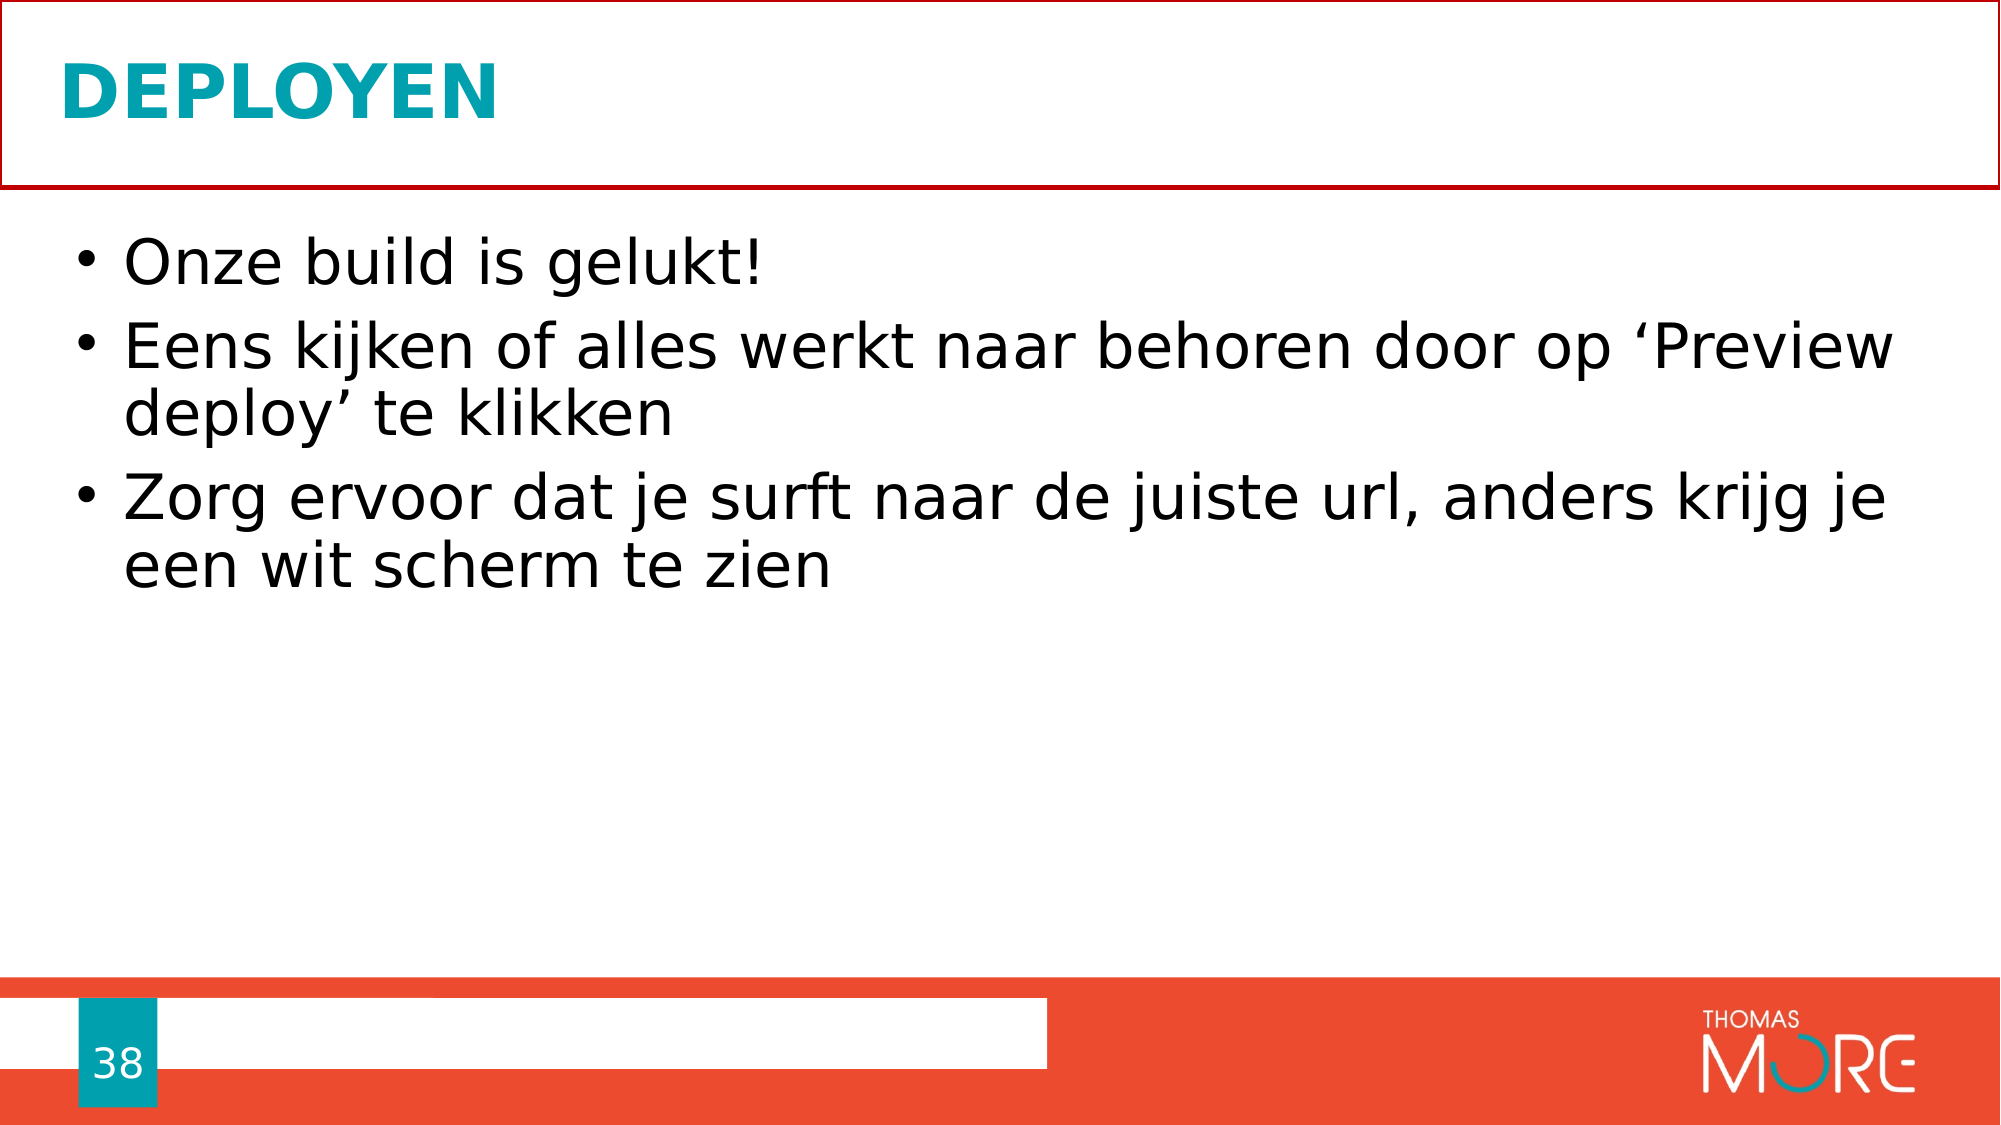

# Deployen
Onze build is gelukt!
Eens kijken of alles werkt naar behoren door op ‘Preview deploy’ te klikken
Zorg ervoor dat je surft naar de juiste url, anders krijg je een wit scherm te zien

38